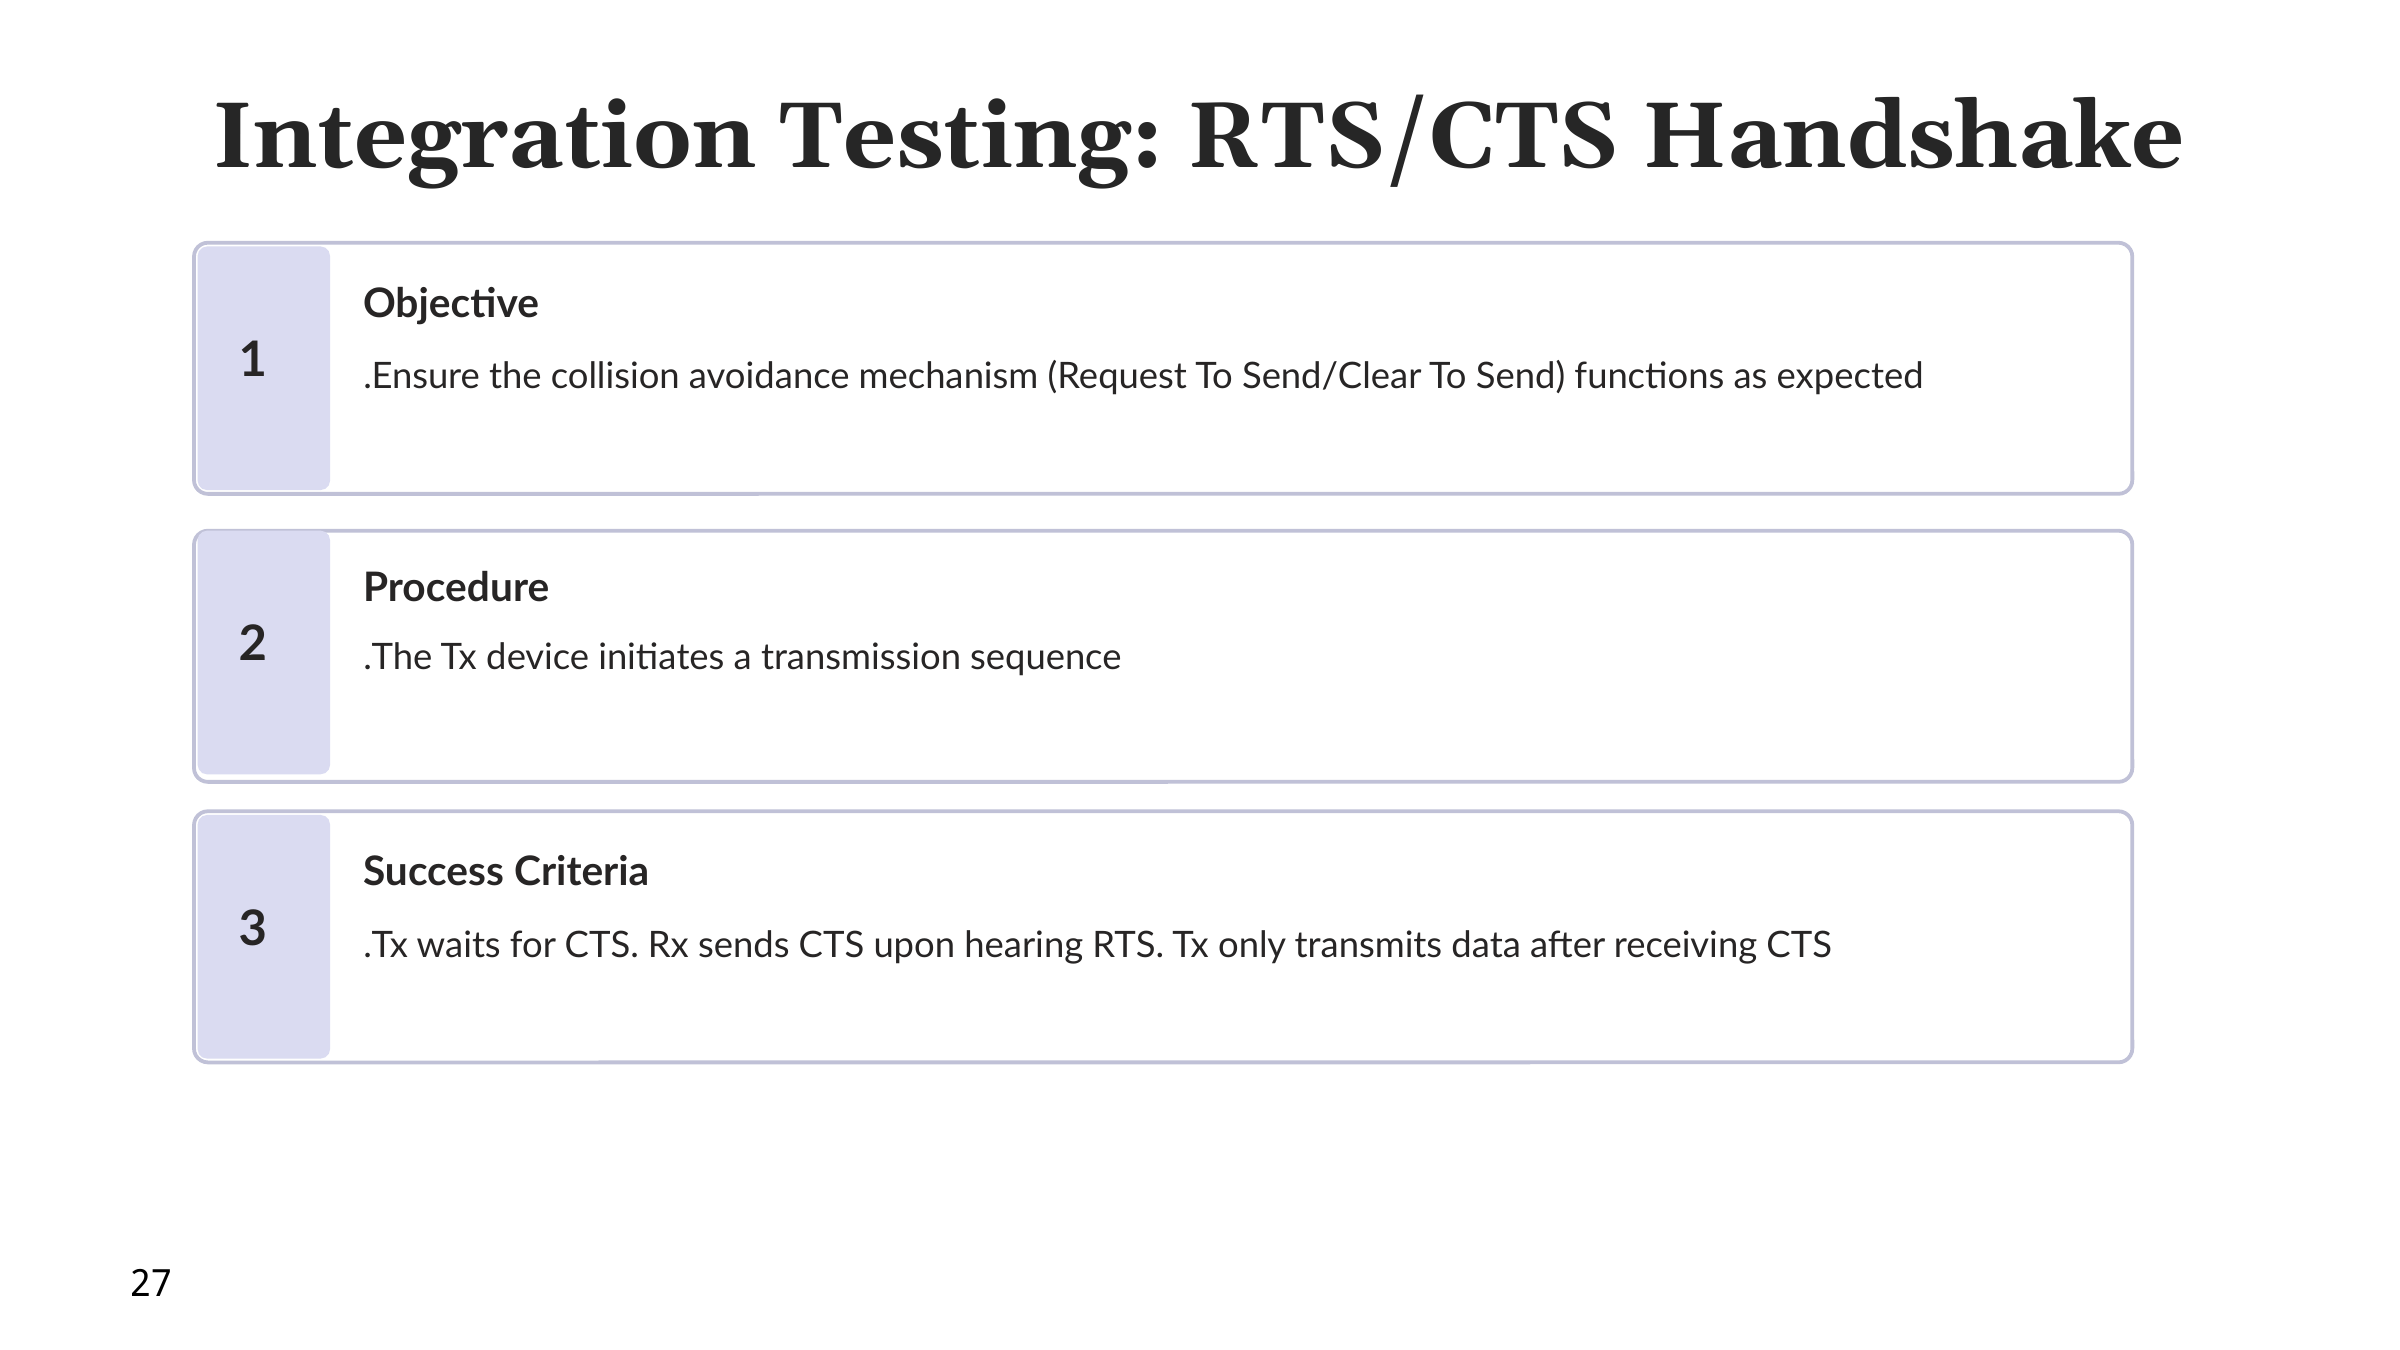

Integration Testing: RTS/CTS Handshake

Objective
1
Ensure the collision avoidance mechanism (Request To Send/Clear To Send) functions as expected.

Procedure
2
The Tx device initiates a transmission sequence.

Success Criteria
3
Tx waits for CTS. Rx sends CTS upon hearing RTS. Tx only transmits data after receiving CTS.